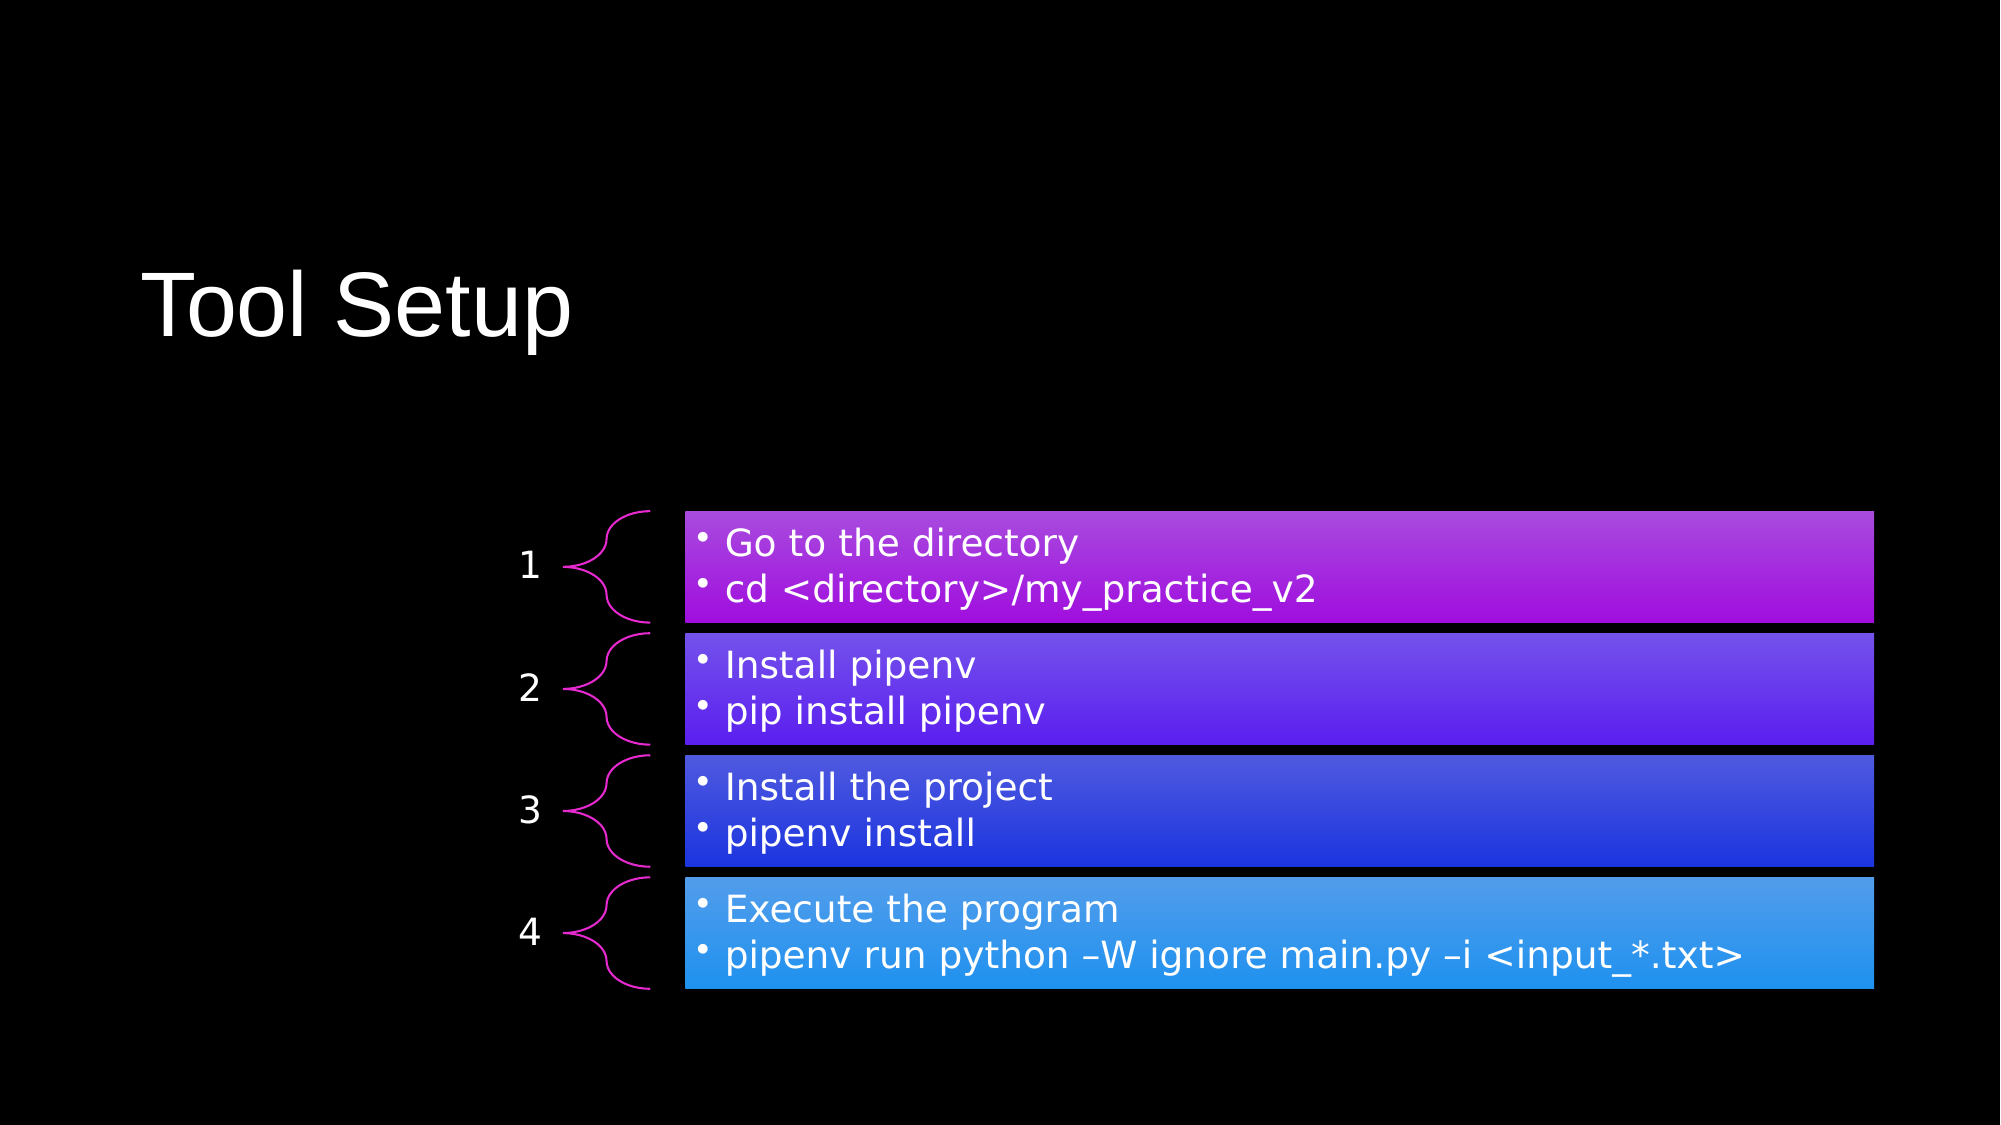

# Tool Setup
1
Go to the directory
cd <directory>/my_practice_v2
2
Install pipenv
pip install pipenv
3
Install the project
pipenv install
4
Execute the program
pipenv run python –W ignore main.py –i <input_*.txt>